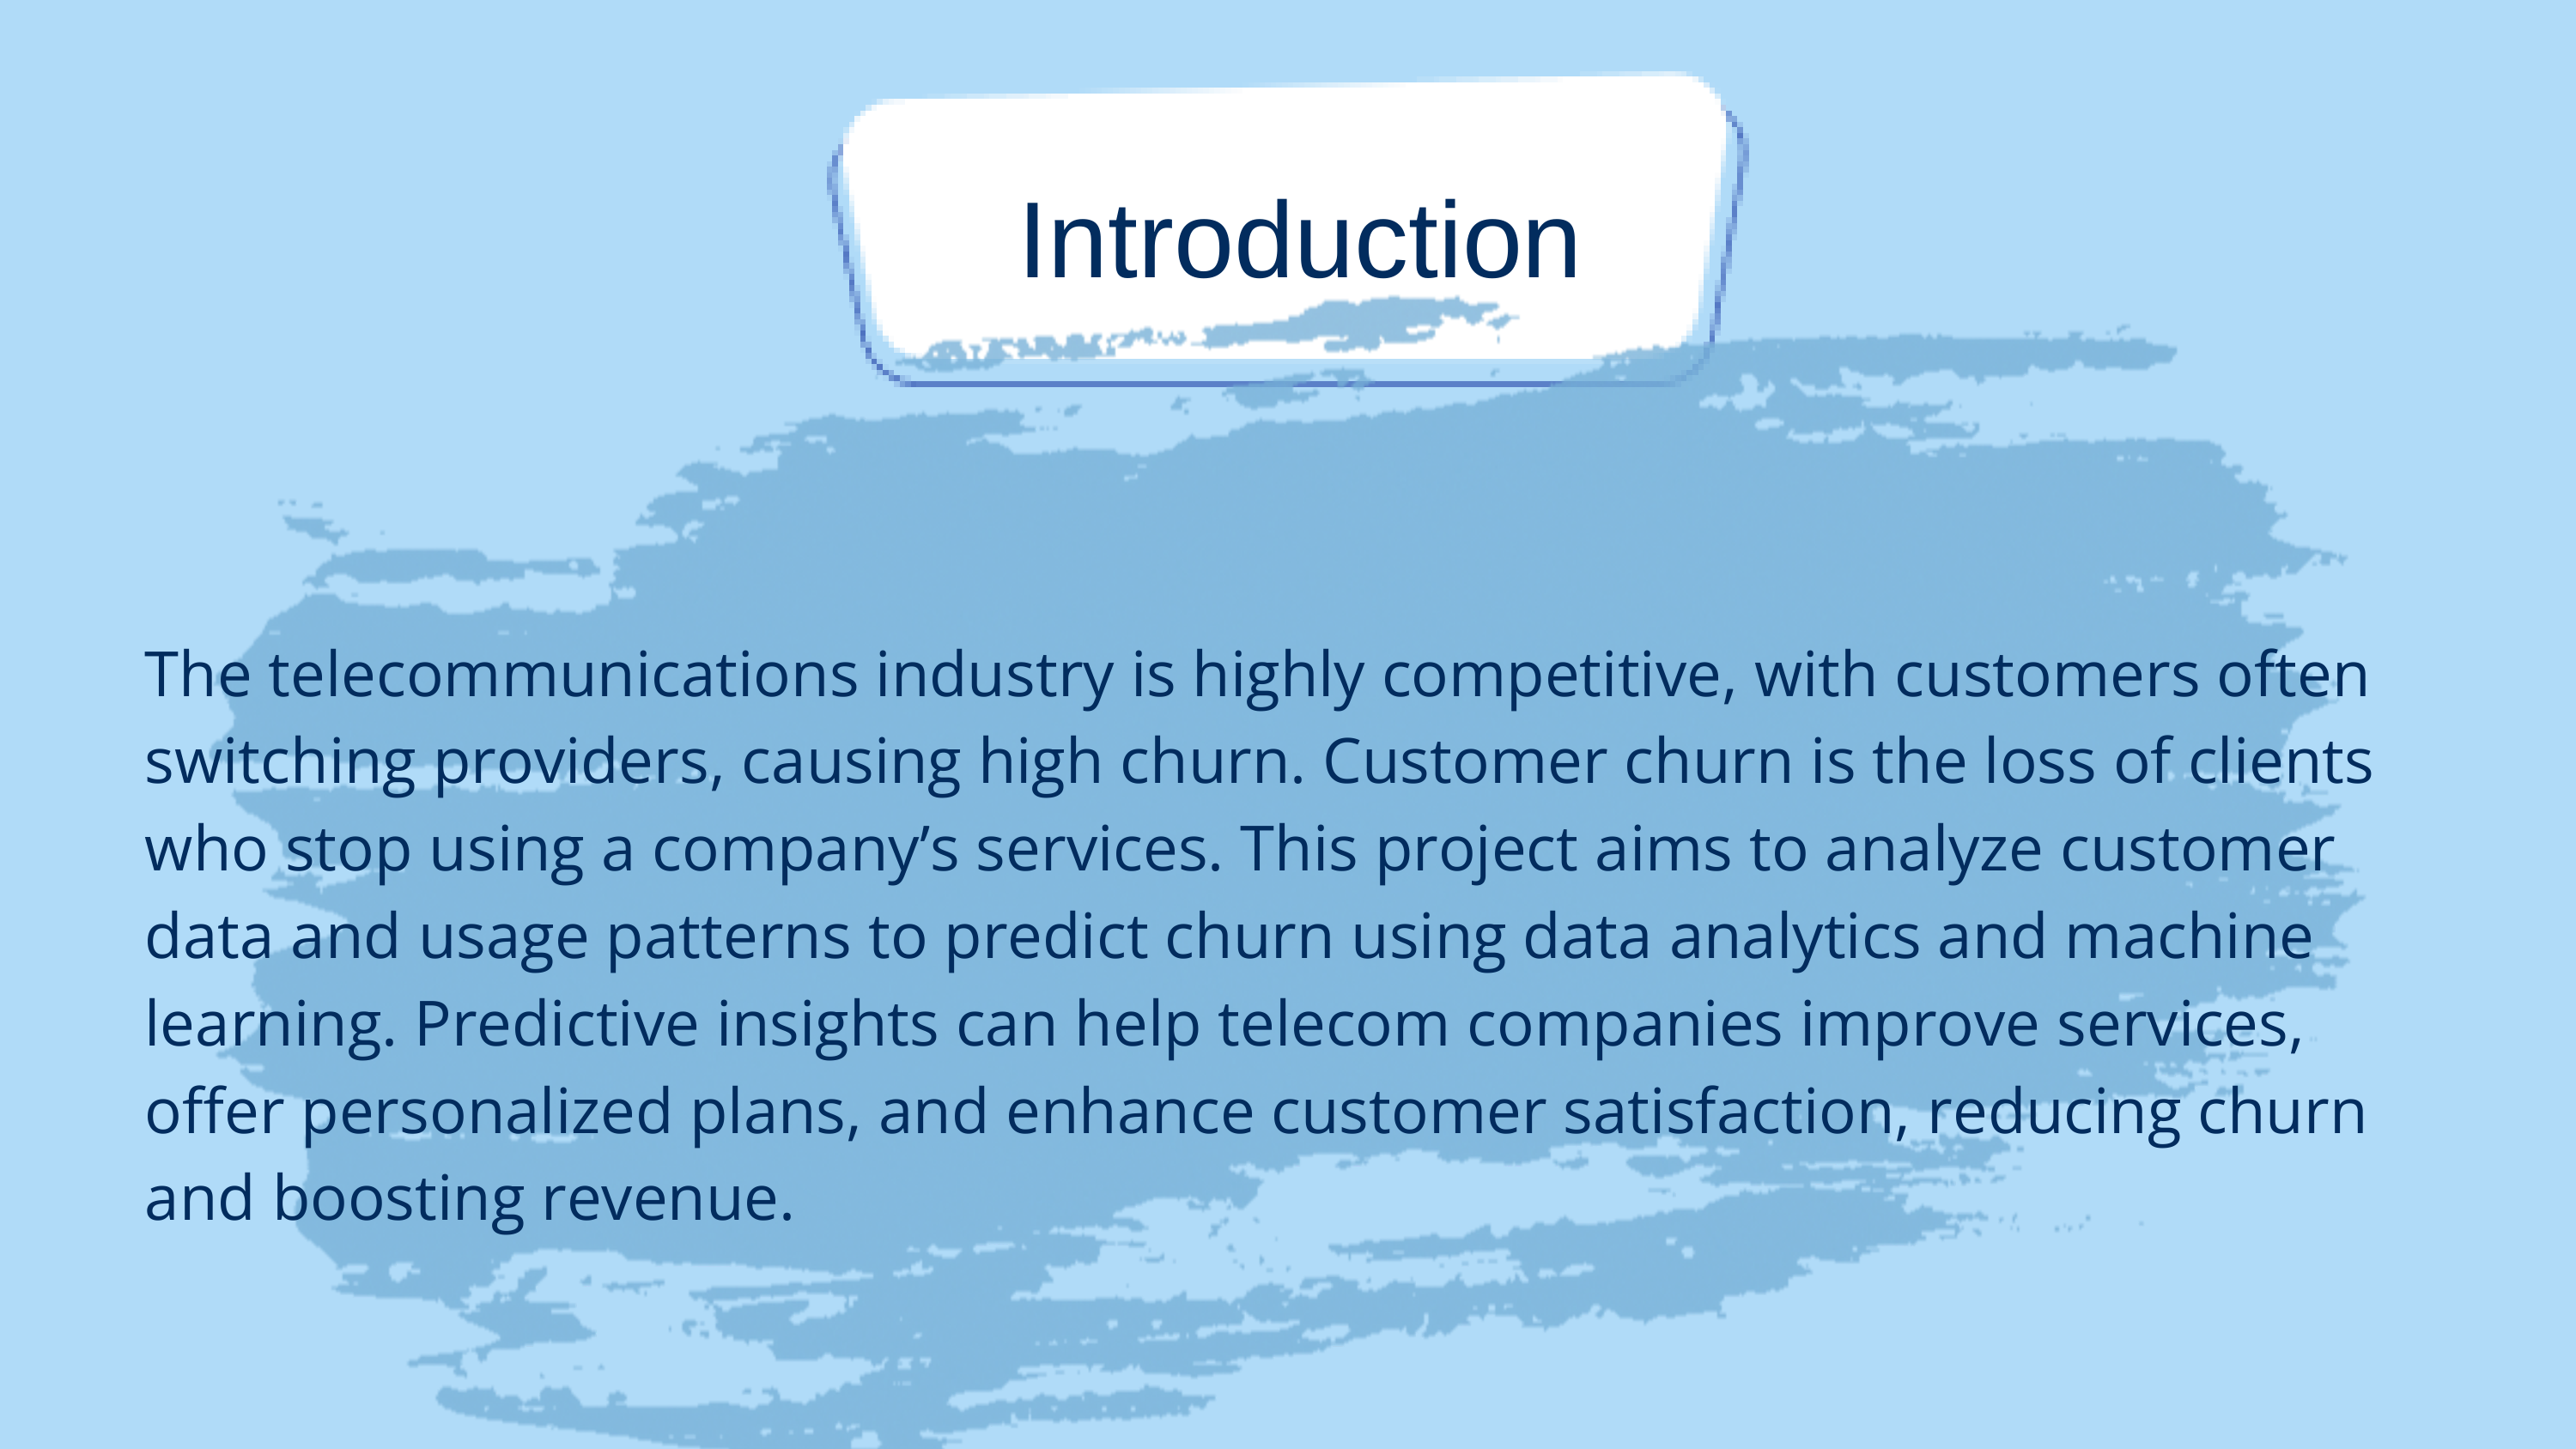

Introduction

The telecommunications industry is highly competitive, with customers often switching providers, causing high churn. Customer churn is the loss of clients who stop using a company’s services. This project aims to analyze customer data and usage patterns to predict churn using data analytics and machine learning. Predictive insights can help telecom companies improve services, offer personalized plans, and enhance customer satisfaction, reducing churn and boosting revenue.